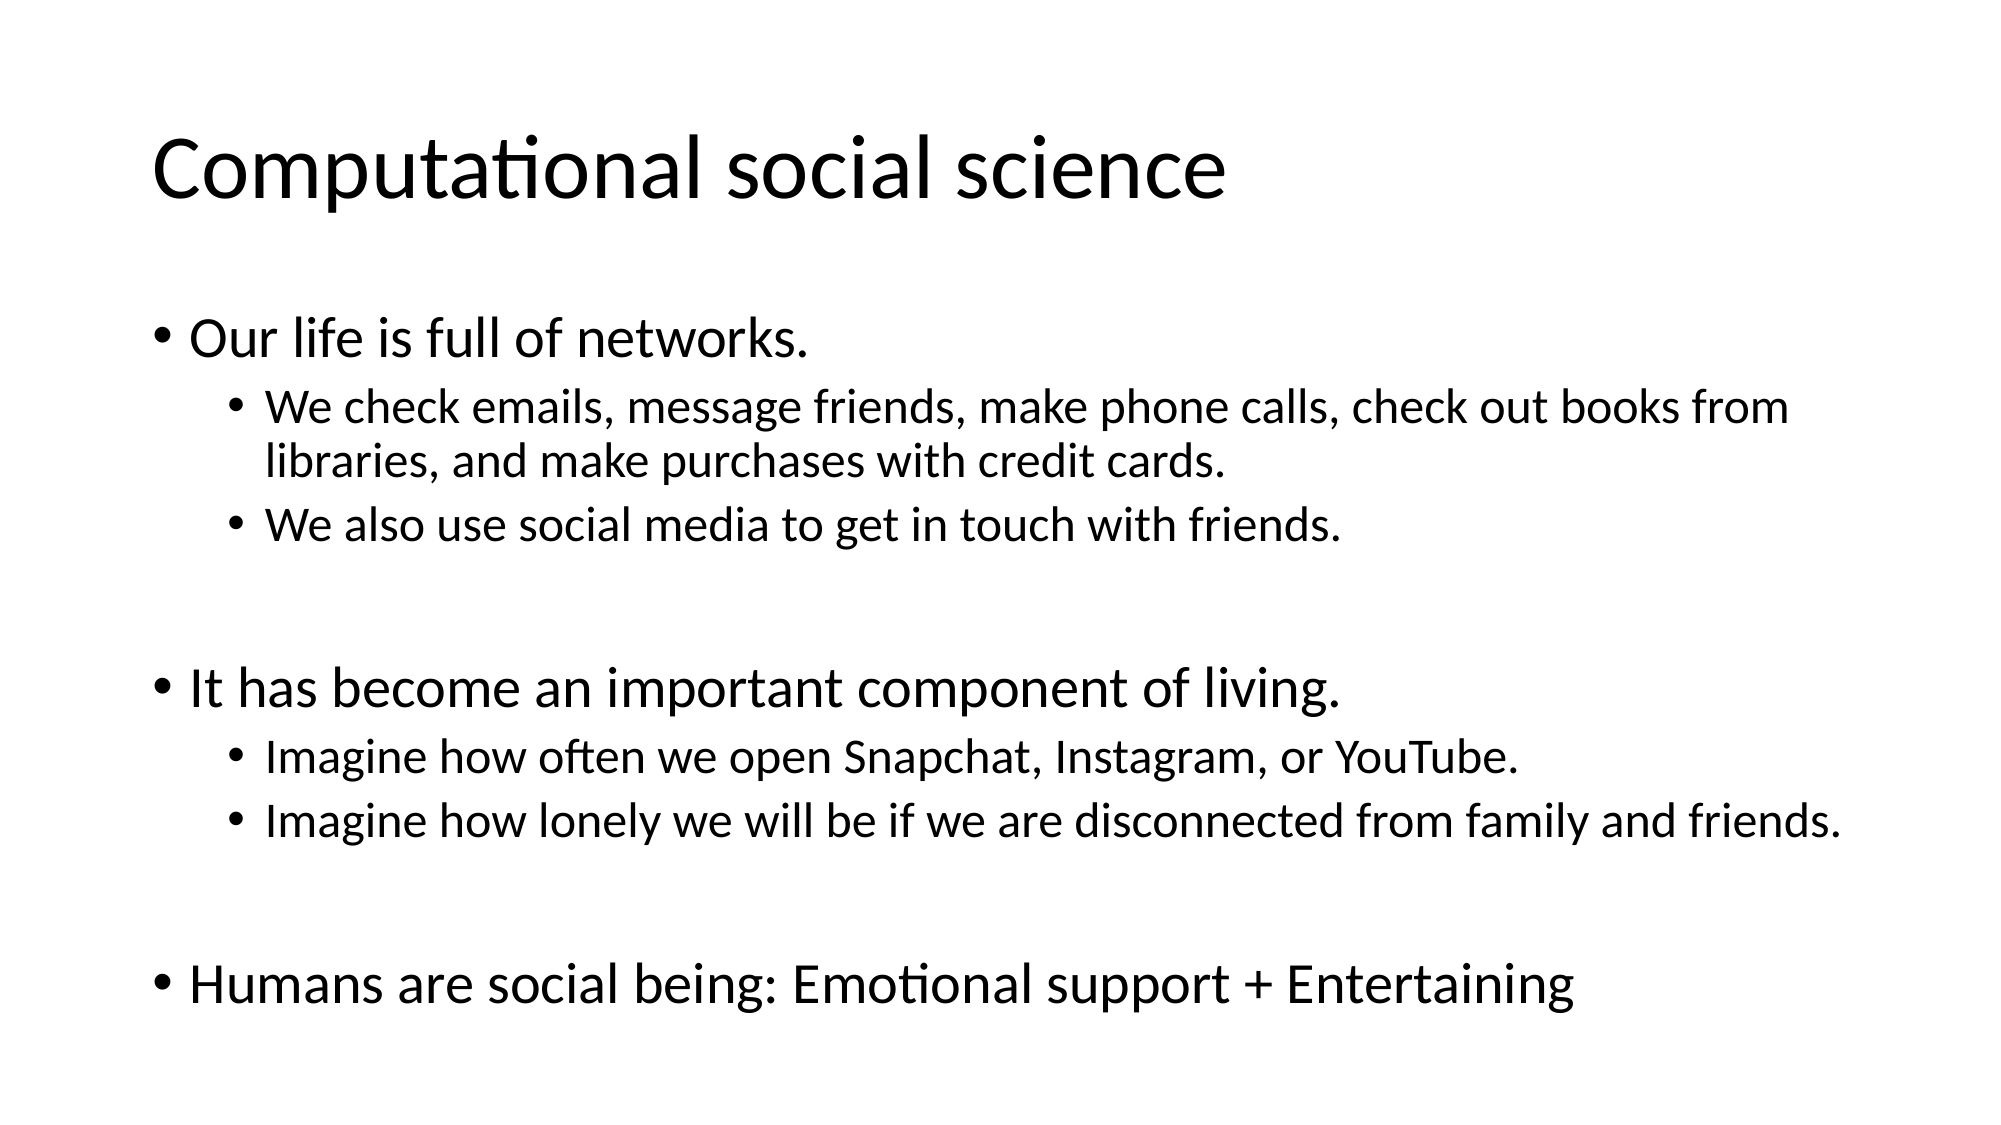

# Computational social science
Our life is full of networks.
We check emails, message friends, make phone calls, check out books from libraries, and make purchases with credit cards.
We also use social media to get in touch with friends.

It has become an important component of living.
Imagine how often we open Snapchat, Instagram, or YouTube.
Imagine how lonely we will be if we are disconnected from family and friends.

Humans are social being: Emotional support + Entertaining